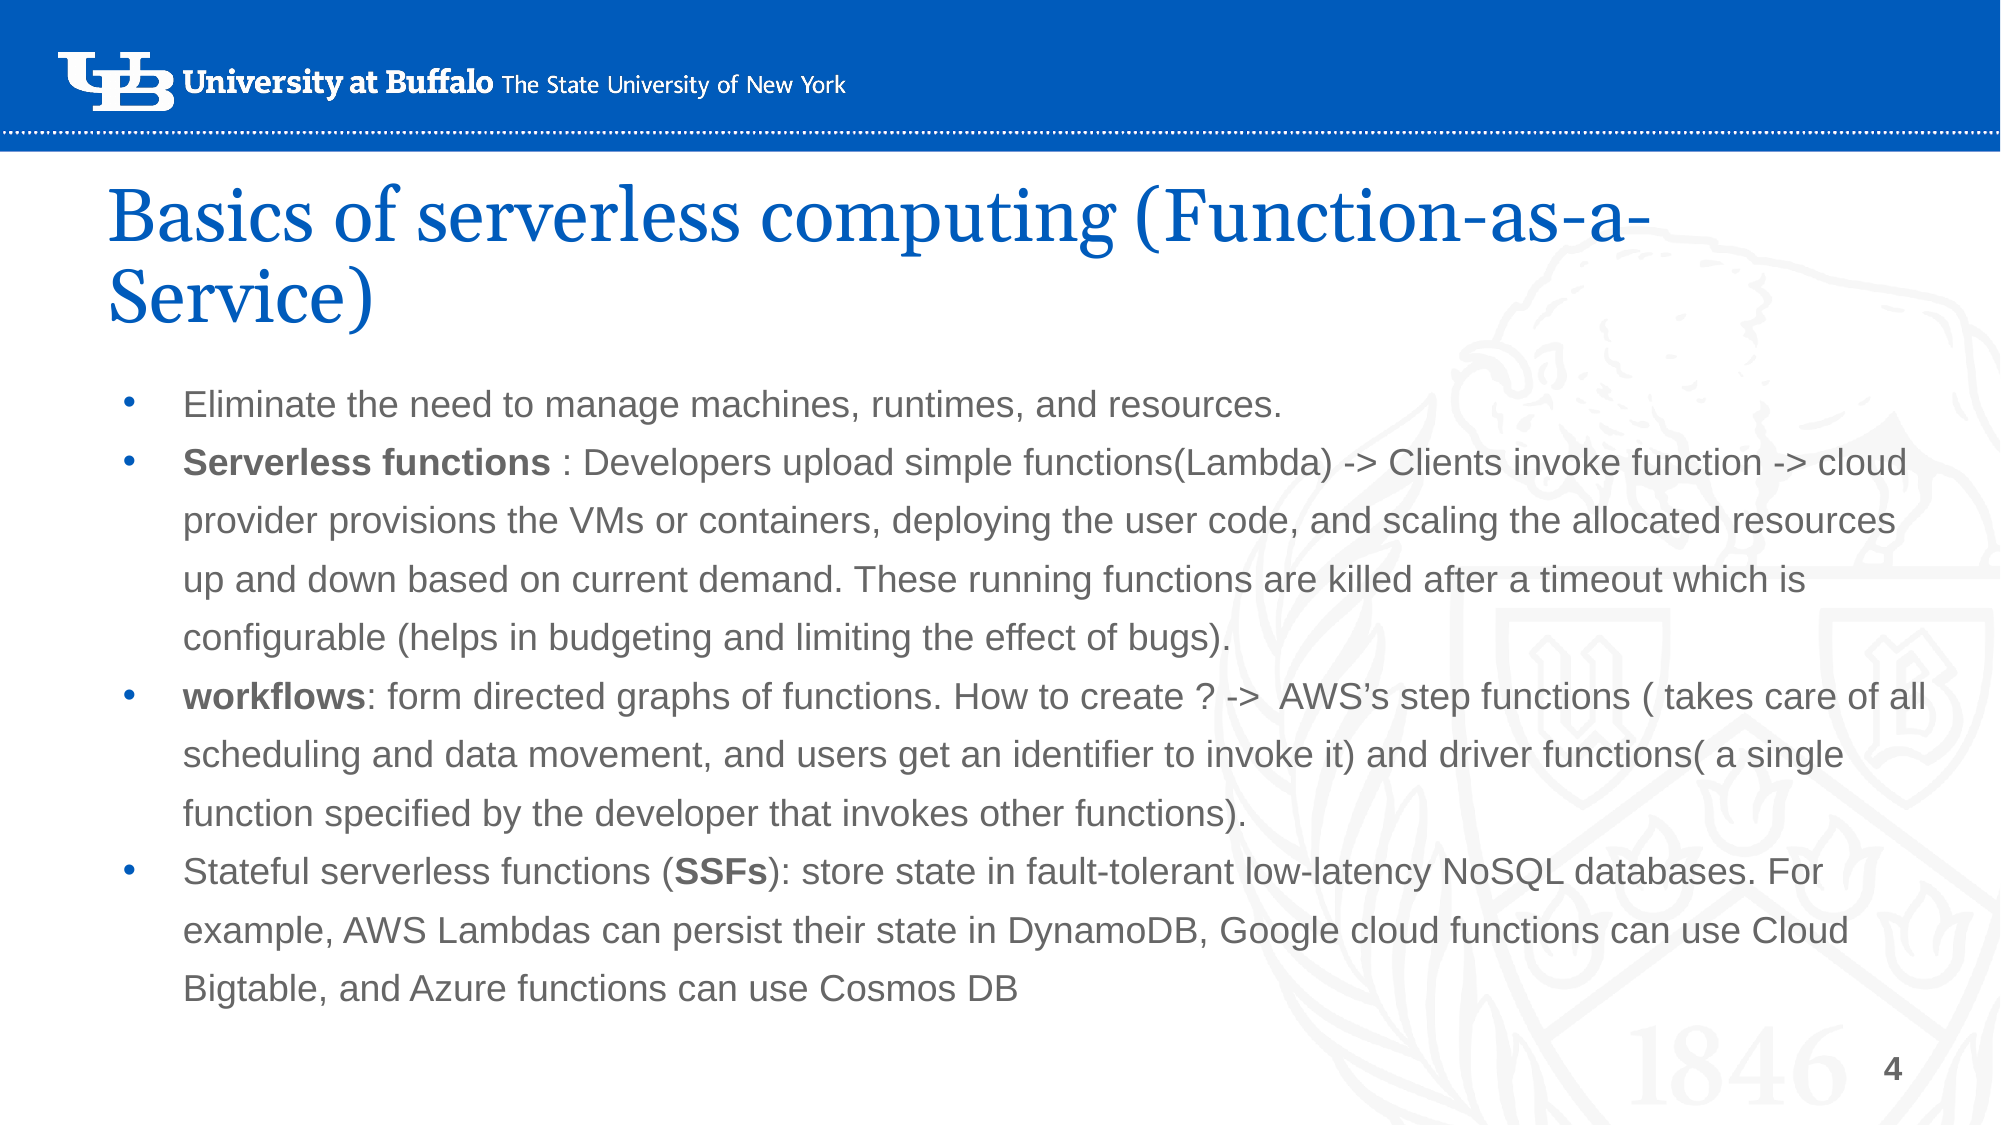

# Basics of serverless computing (Function-as-a-Service)
Eliminate the need to manage machines, runtimes, and resources.
Serverless functions : Developers upload simple functions(Lambda) -> Clients invoke function -> cloud provider provisions the VMs or containers, deploying the user code, and scaling the allocated resources up and down based on current demand. These running functions are killed after a timeout which is configurable (helps in budgeting and limiting the effect of bugs).
workflows: form directed graphs of functions. How to create ? ->  AWS’s step functions ( takes care of all scheduling and data movement, and users get an identifier to invoke it) and driver functions( a single function specified by the developer that invokes other functions).
Stateful serverless functions (SSFs): store state in fault-tolerant low-latency NoSQL databases. For example, AWS Lambdas can persist their state in DynamoDB, Google cloud functions can use Cloud Bigtable, and Azure functions can use Cosmos DB
4